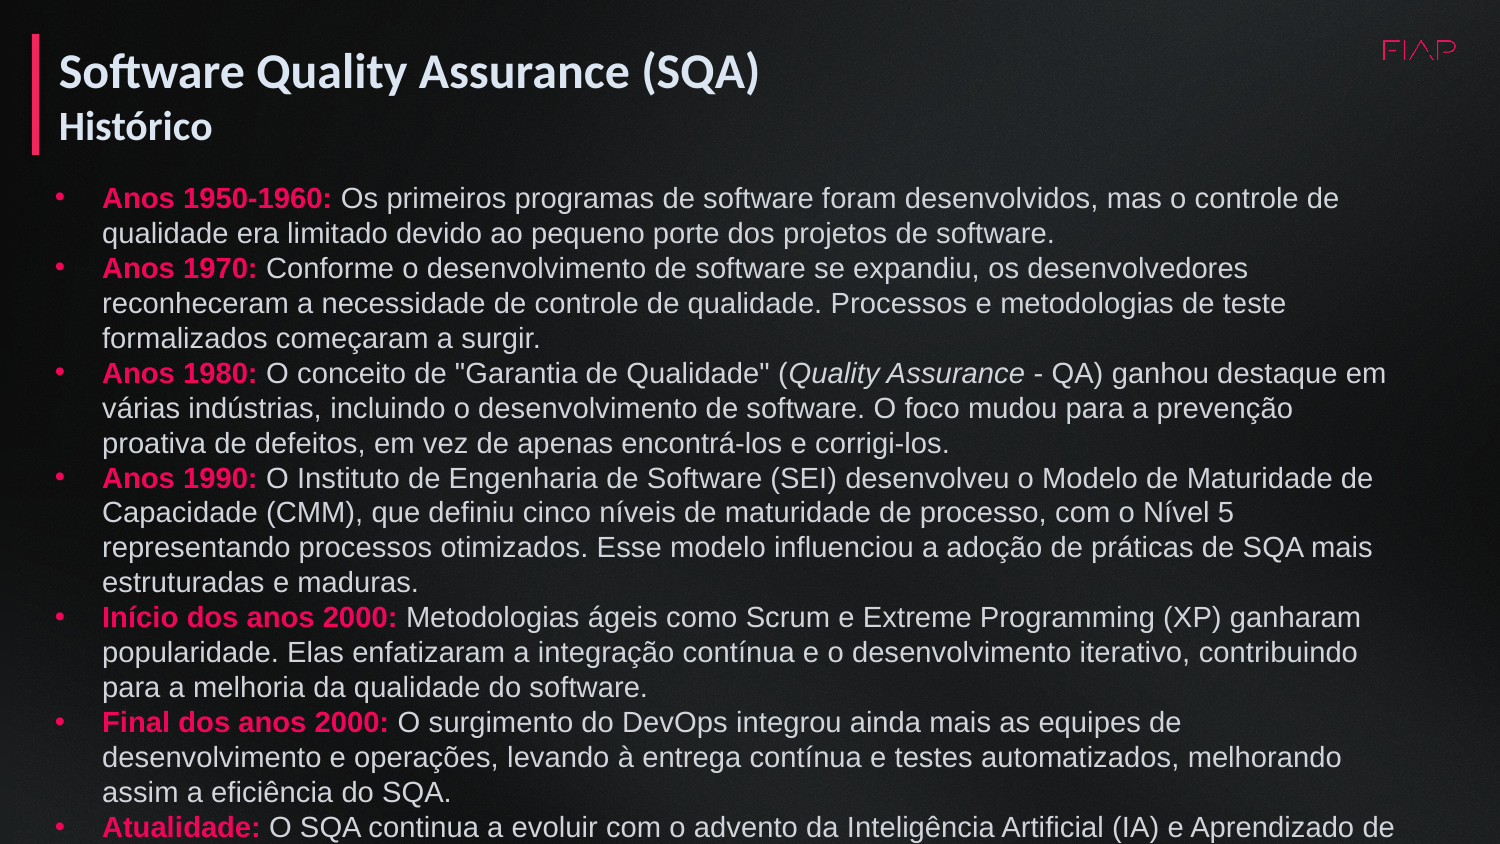

Software Quality Assurance (SQA)
Histórico

Anos 1950-1960: Os primeiros programas de software foram desenvolvidos, mas o controle de qualidade era limitado devido ao pequeno porte dos projetos de software.
Anos 1970: Conforme o desenvolvimento de software se expandiu, os desenvolvedores reconheceram a necessidade de controle de qualidade. Processos e metodologias de teste formalizados começaram a surgir.
Anos 1980: O conceito de "Garantia de Qualidade" (Quality Assurance - QA) ganhou destaque em várias indústrias, incluindo o desenvolvimento de software. O foco mudou para a prevenção proativa de defeitos, em vez de apenas encontrá-los e corrigi-los.
Anos 1990: O Instituto de Engenharia de Software (SEI) desenvolveu o Modelo de Maturidade de Capacidade (CMM), que definiu cinco níveis de maturidade de processo, com o Nível 5 representando processos otimizados. Esse modelo influenciou a adoção de práticas de SQA mais estruturadas e maduras.
Início dos anos 2000: Metodologias ágeis como Scrum e Extreme Programming (XP) ganharam popularidade. Elas enfatizaram a integração contínua e o desenvolvimento iterativo, contribuindo para a melhoria da qualidade do software.
Final dos anos 2000: O surgimento do DevOps integrou ainda mais as equipes de desenvolvimento e operações, levando à entrega contínua e testes automatizados, melhorando assim a eficiência do SQA.
Atualidade: O SQA continua a evoluir com o advento da Inteligência Artificial (IA) e Aprendizado de Máquina (ML) nos testes, permitindo uma detecção de defeitos mais rápida e precisa.